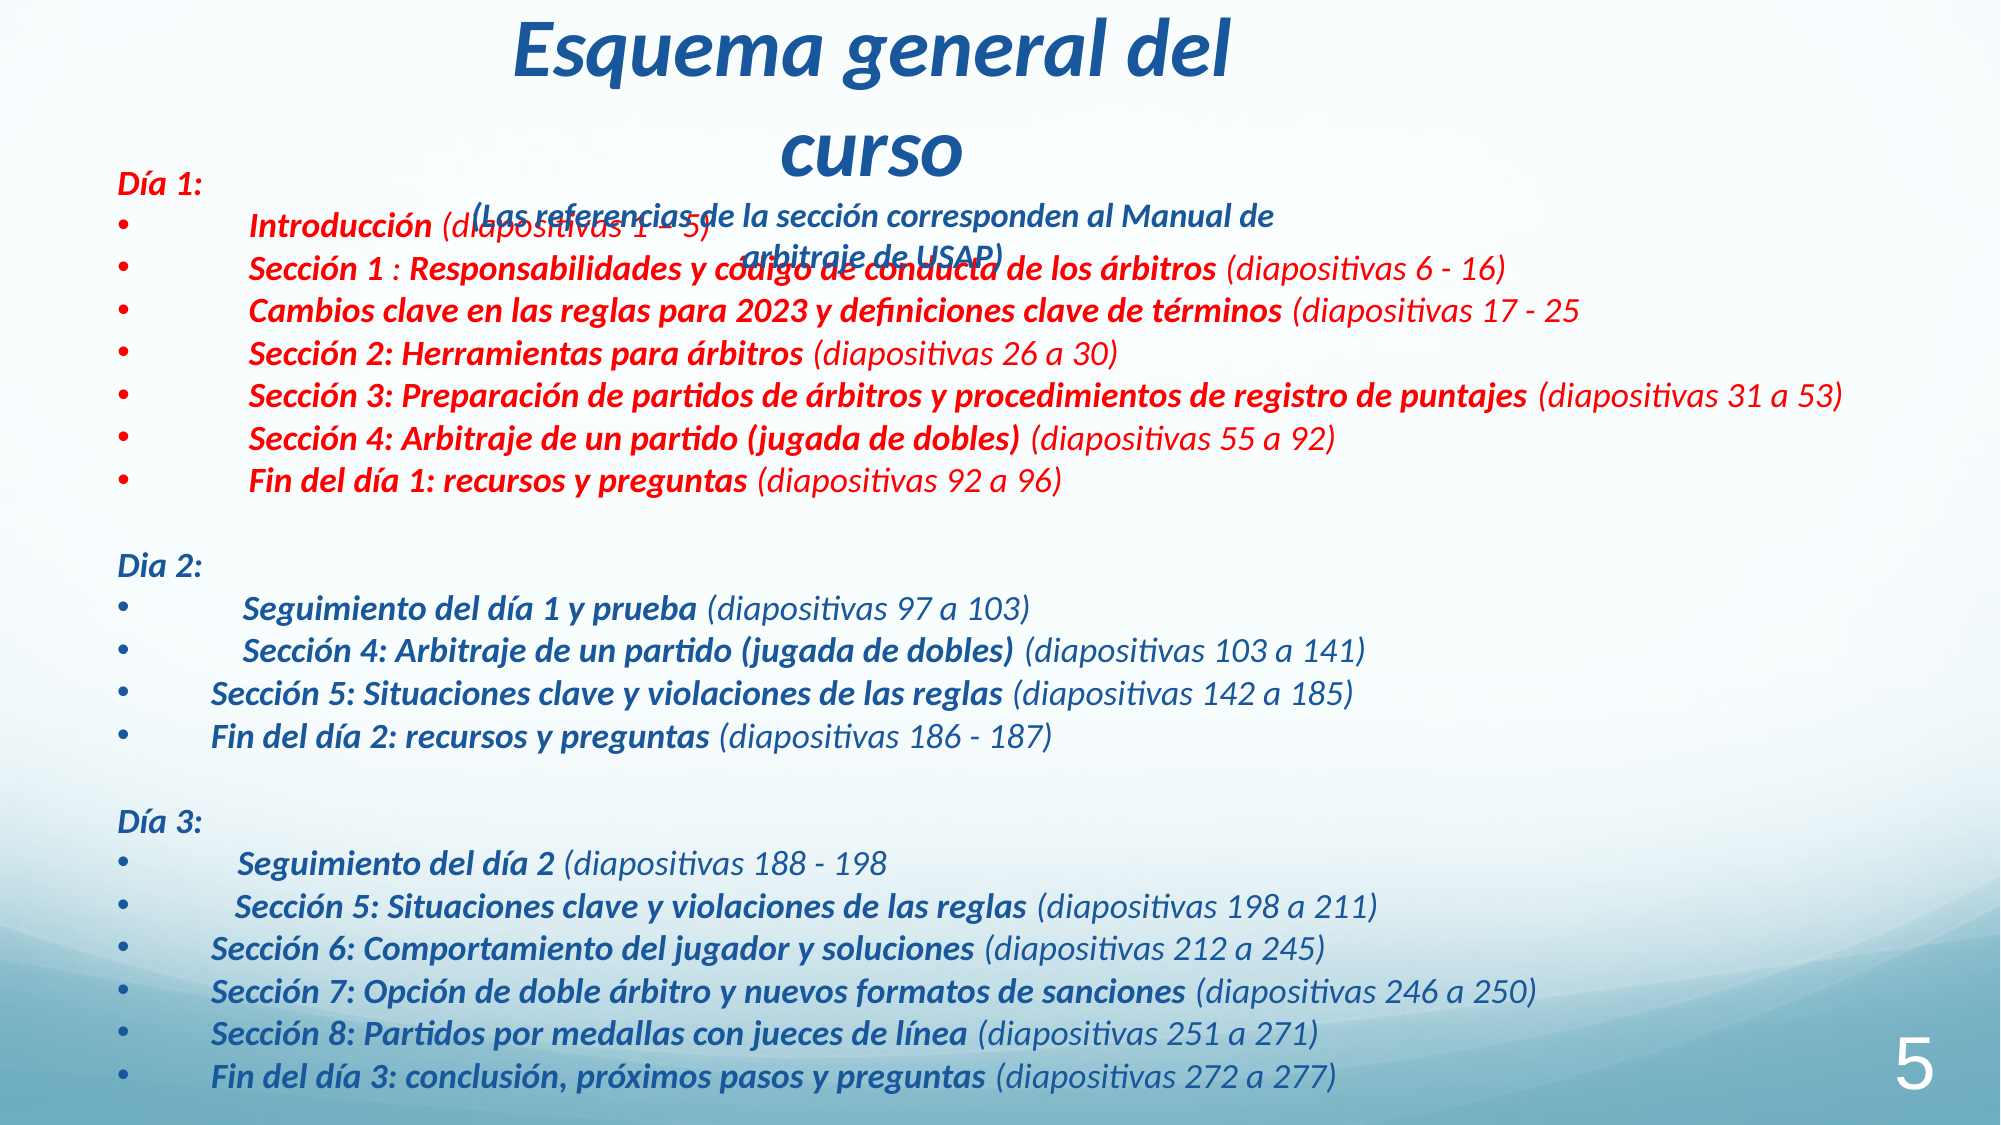

Esquema general del curso
(Las referencias de la sección corresponden al Manual de arbitraje de USAP)
Día 1:
Introducción (diapositivas 1 – 5)
Sección 1 : Responsabilidades y código de conducta de los árbitros (diapositivas 6 - 16)
Cambios clave en las reglas para 2023 y definiciones clave de términos (diapositivas 17 - 25
Sección 2: Herramientas para árbitros (diapositivas 26 a 30)
Sección 3: Preparación de partidos de árbitros y procedimientos de registro de puntajes (diapositivas 31 a 53)
Sección 4: Arbitraje de un partido (jugada de dobles) (diapositivas 55 a 92)
Fin del día 1: recursos y preguntas (diapositivas 92 a 96)

Dia 2:
    Seguimiento del día 1 y prueba (diapositivas 97 a 103)
    Sección 4: Arbitraje de un partido (jugada de dobles) (diapositivas 103 a 141)
Sección 5: Situaciones clave y violaciones de las reglas (diapositivas 142 a 185)
Fin del día 2: recursos y preguntas (diapositivas 186 - 187)

Día 3:
        Seguimiento del día 2 (diapositivas 188 - 198
   Sección 5: Situaciones clave y violaciones de las reglas (diapositivas 198 a 211)
Sección 6: Comportamiento del jugador y soluciones (diapositivas 212 a 245)
Sección 7: Opción de doble árbitro y nuevos formatos de sanciones (diapositivas 246 a 250)
Sección 8: Partidos por medallas con jueces de línea (diapositivas 251 a 271)
Fin del día 3: conclusión, próximos pasos y preguntas (diapositivas 272 a 277)

5